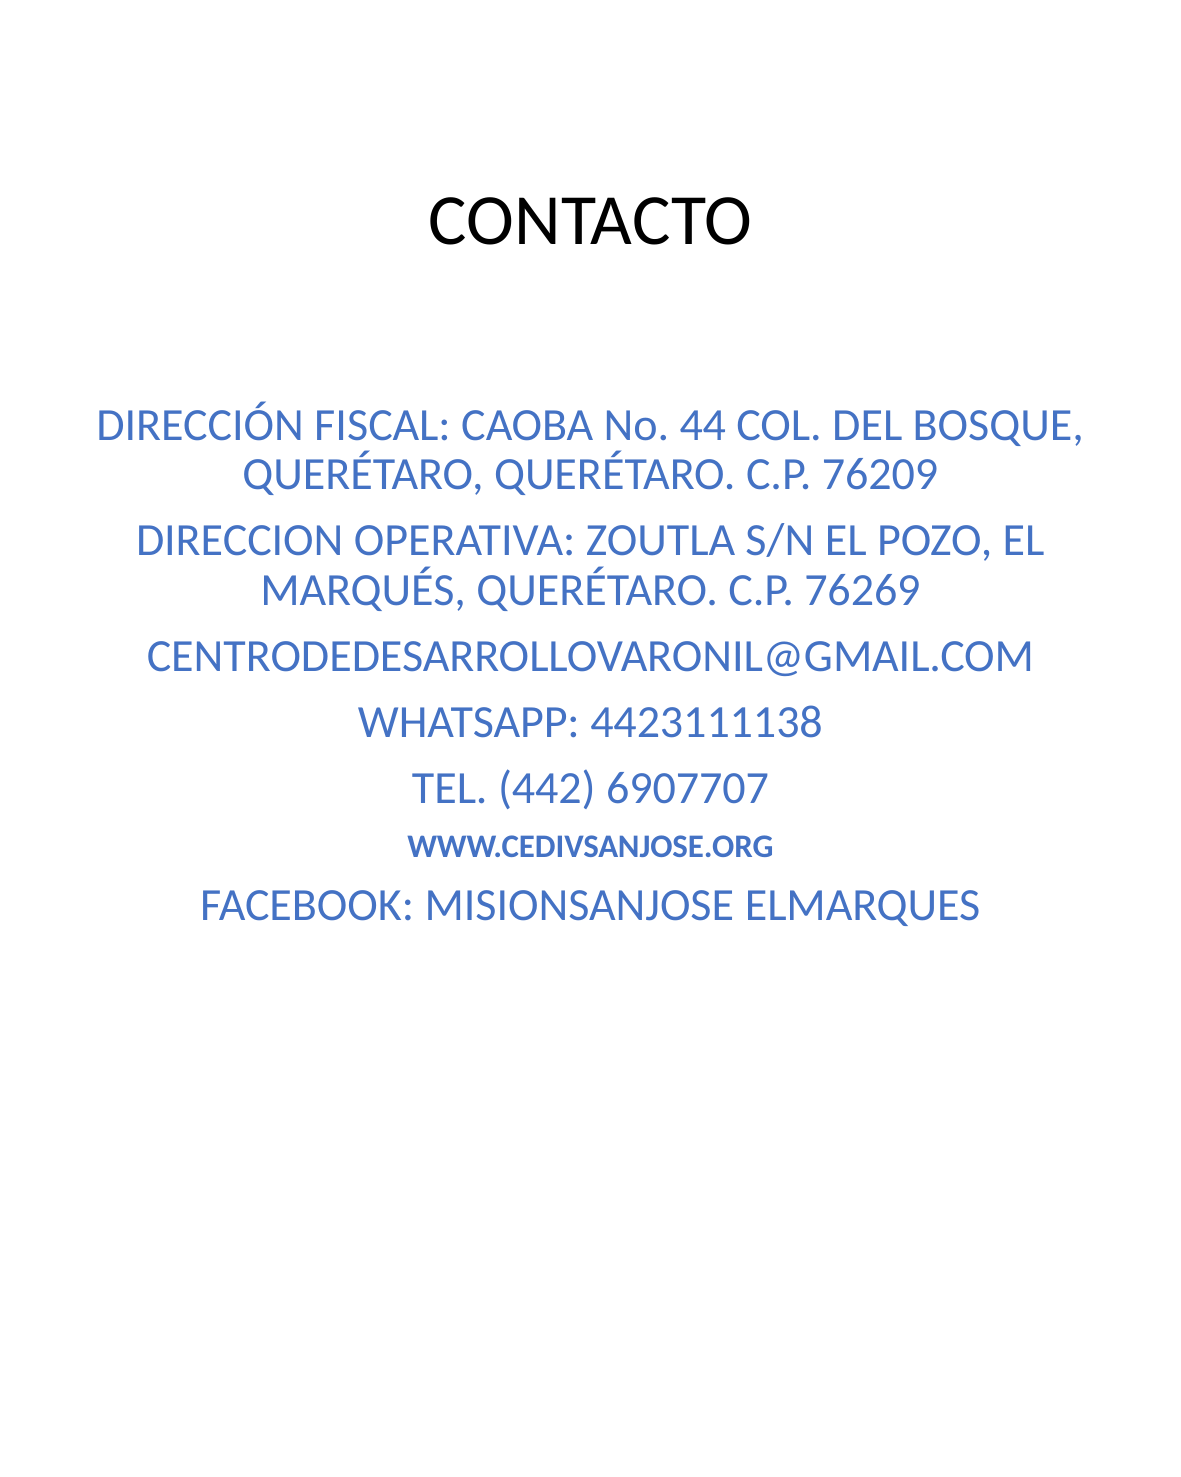

# CONTACTO
DIRECCIÓN FISCAL: CAOBA No. 44 COL. DEL BOSQUE, QUERÉTARO, QUERÉTARO. C.P. 76209
DIRECCION OPERATIVA: ZOUTLA S/N EL POZO, EL MARQUÉS, QUERÉTARO. C.P. 76269
CENTRODEDESARROLLOVARONIL@GMAIL.COM
WHATSAPP: 4423111138
TEL. (442) 6907707
WWW.CEDIVSANJOSE.ORG
FACEBOOK: MISIONSANJOSE ELMARQUES